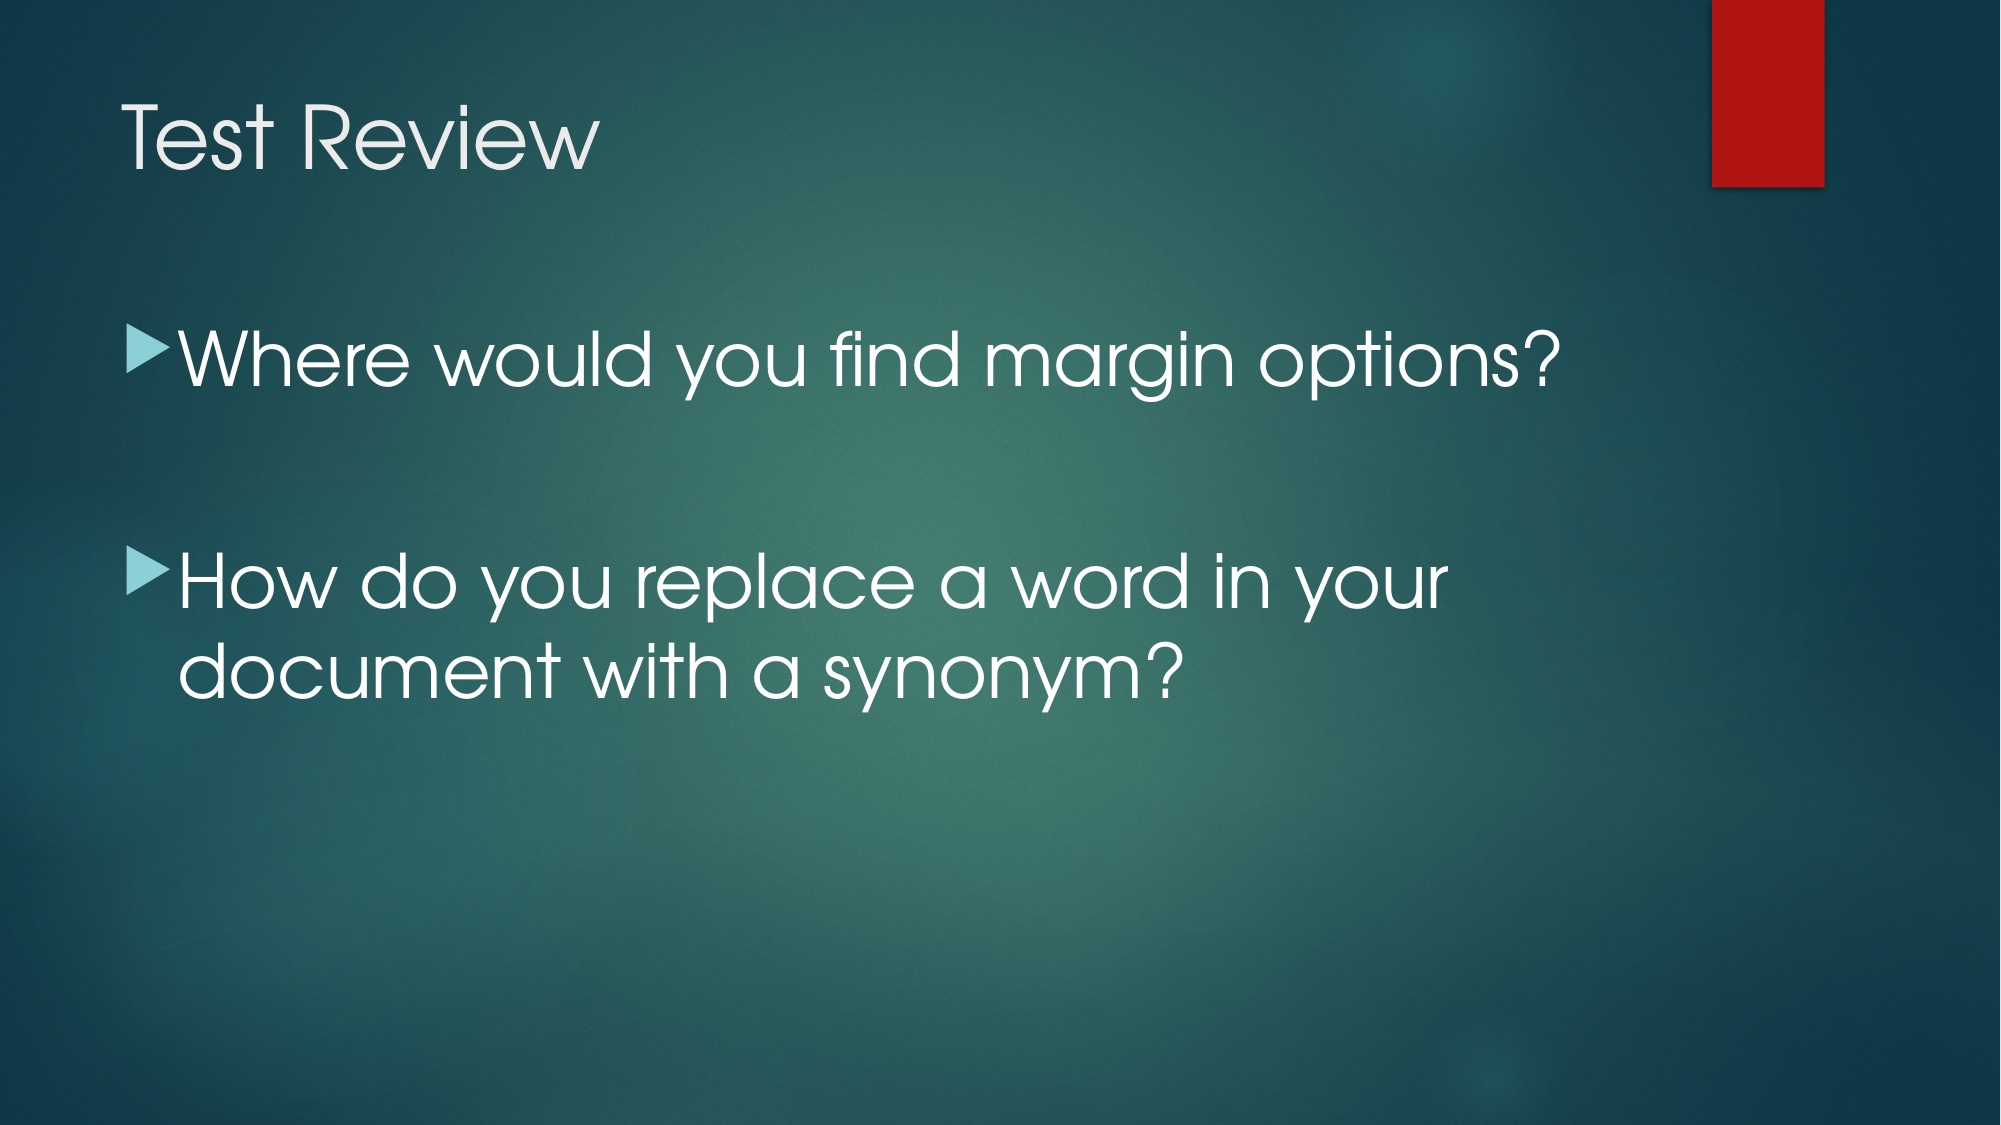

# Test Review
Where would you find margin options?

How do you replace a word in your document with a synonym?